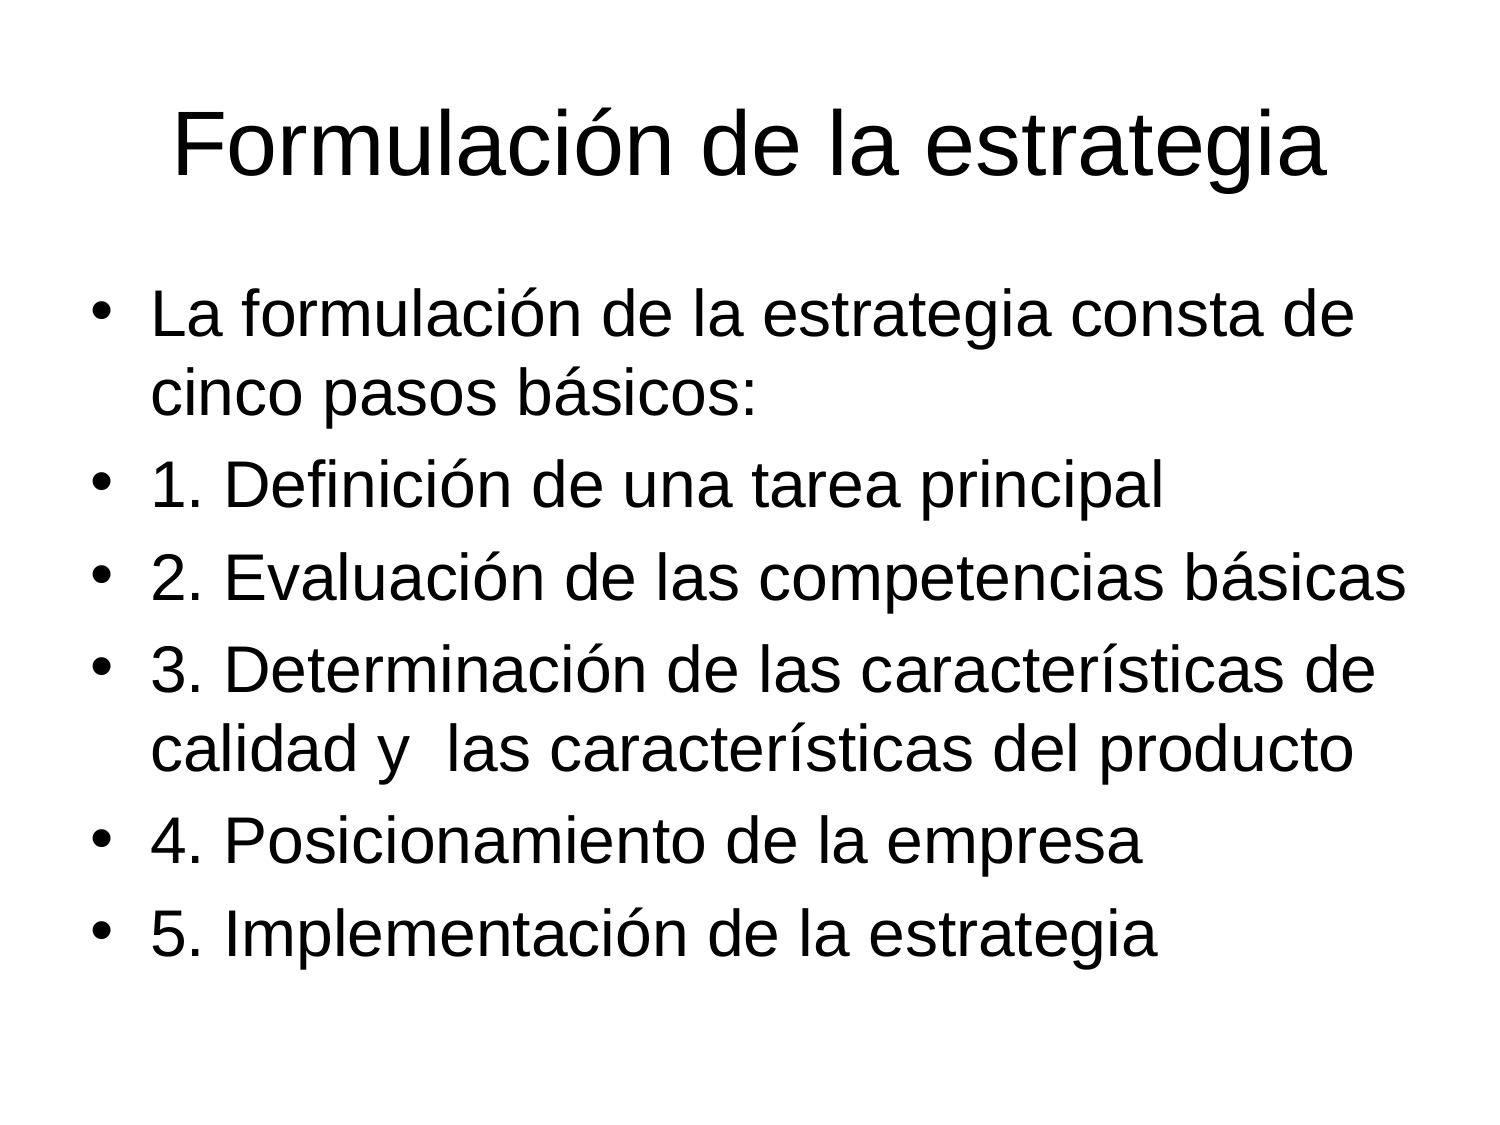

# Formulación de la estrategia
La formulación de la estrategia consta de cinco pasos básicos:
1. Definición de una tarea principal
2. Evaluación de las competencias básicas
3. Determinación de las características de calidad y  las características del producto
4. Posicionamiento de la empresa
5. Implementación de la estrategia